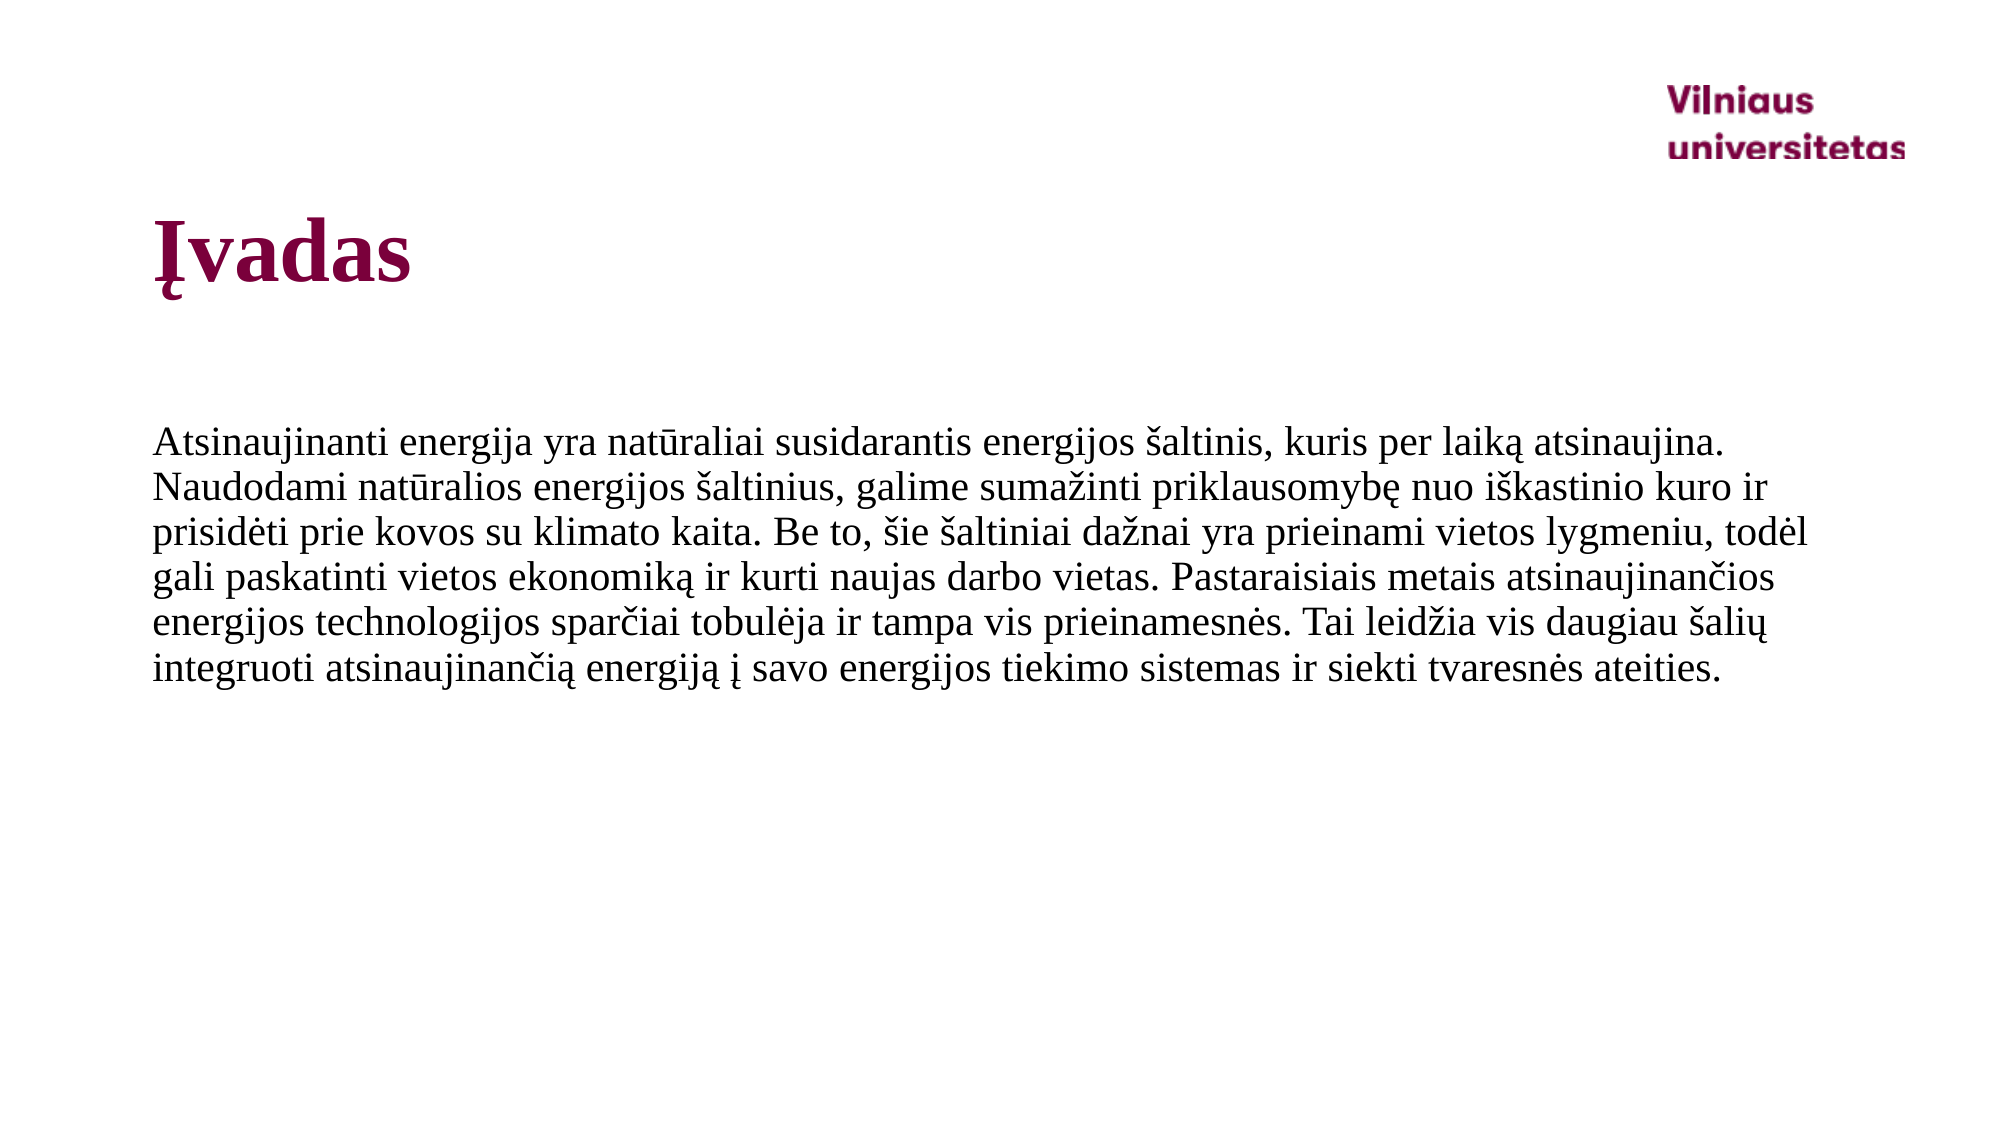

# Įvadas
Atsinaujinanti energija yra natūraliai susidarantis energijos šaltinis, kuris per laiką atsinaujina. Naudodami natūralios energijos šaltinius, galime sumažinti priklausomybę nuo iškastinio kuro ir prisidėti prie kovos su klimato kaita. Be to, šie šaltiniai dažnai yra prieinami vietos lygmeniu, todėl gali paskatinti vietos ekonomiką ir kurti naujas darbo vietas. Pastaraisiais metais atsinaujinančios energijos technologijos sparčiai tobulėja ir tampa vis prieinamesnės. Tai leidžia vis daugiau šalių integruoti atsinaujinančią energiją į savo energijos tiekimo sistemas ir siekti tvaresnės ateities.